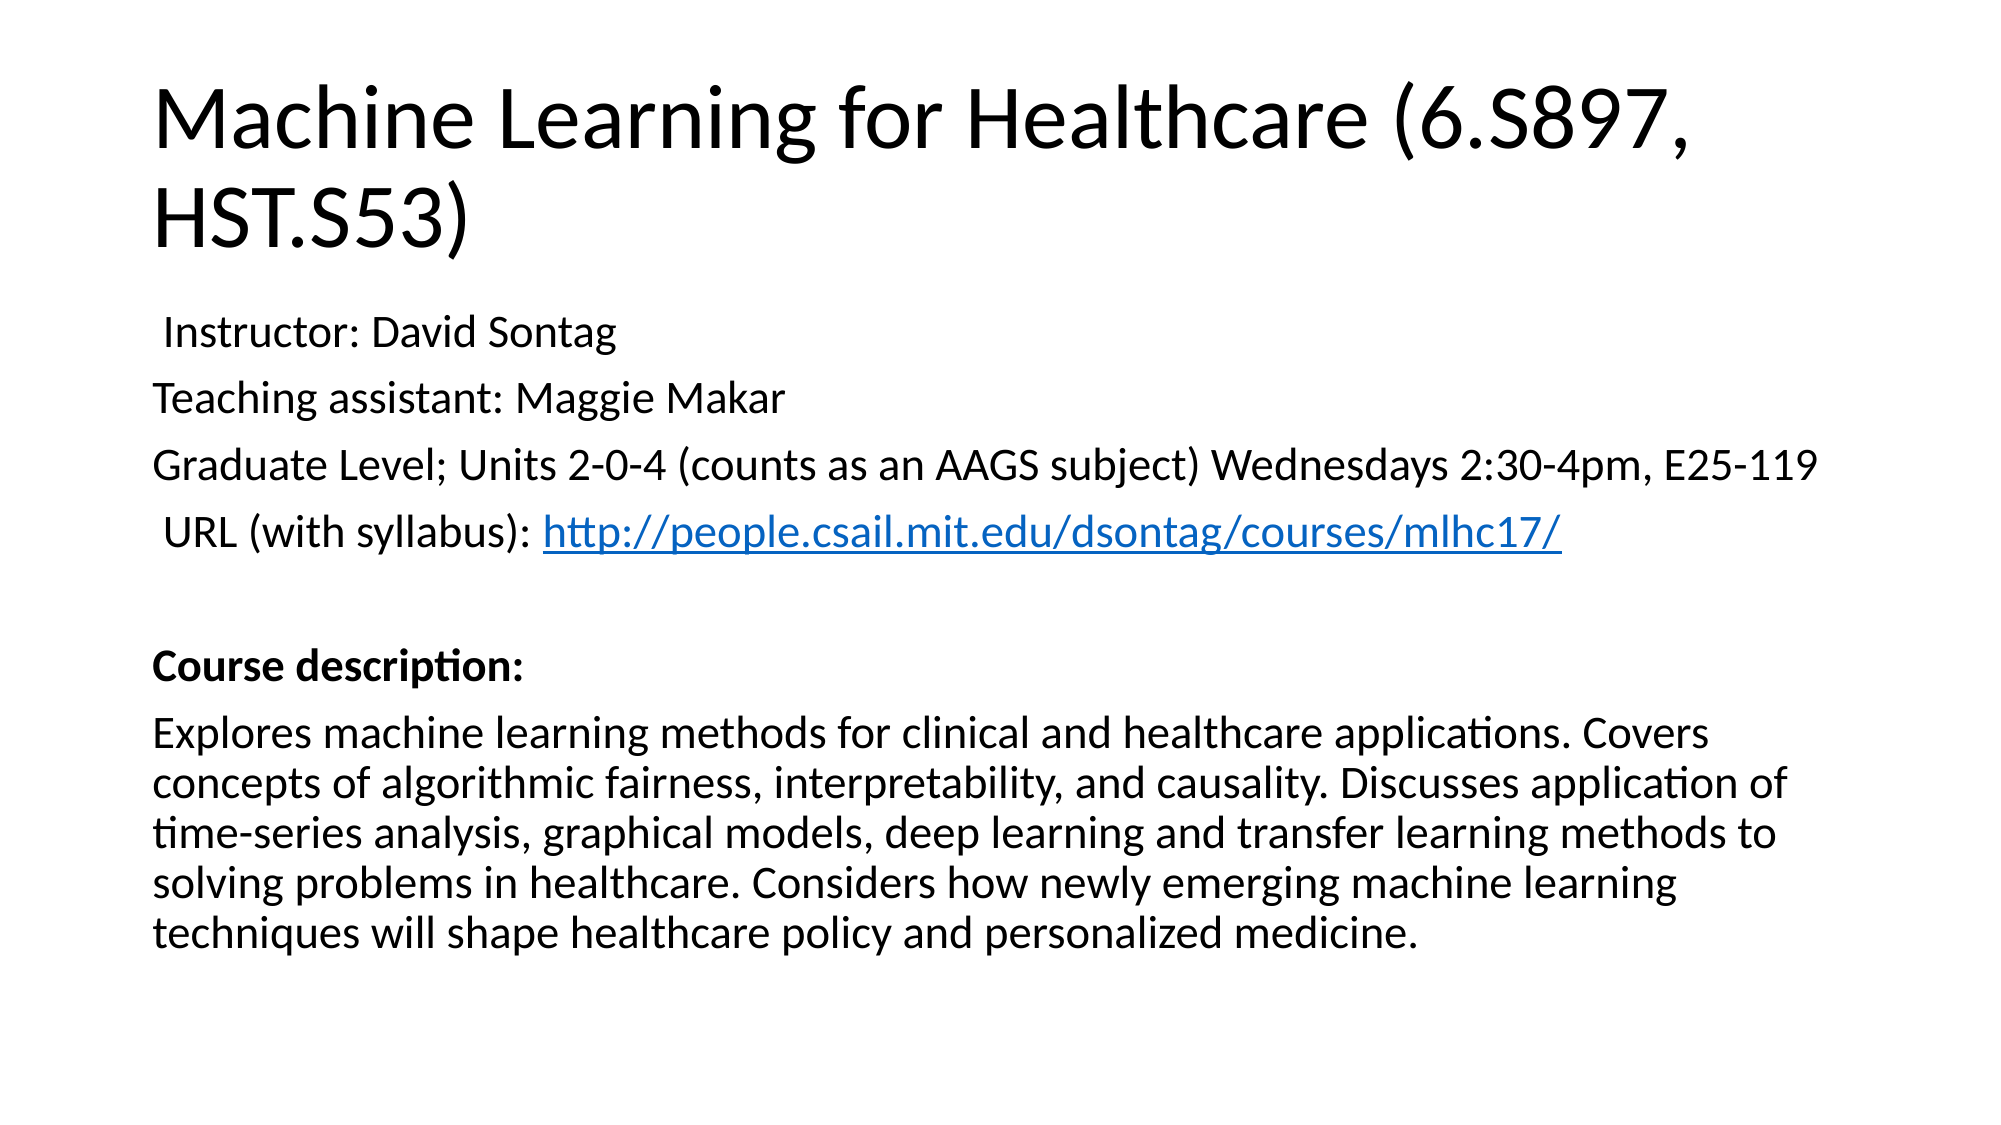

# Machine Learning for Healthcare (6.S897, HST.S53)
 Instructor: David Sontag
Teaching assistant: Maggie Makar
Graduate Level; Units 2-0-4 (counts as an AAGS subject) Wednesdays 2:30-4pm, E25-119
 URL (with syllabus): http://people.csail.mit.edu/dsontag/courses/mlhc17/

Course description:
Explores machine learning methods for clinical and healthcare applications. Covers concepts of algorithmic fairness, interpretability, and causality. Discusses application of time-series analysis, graphical models, deep learning and transfer learning methods to solving problems in healthcare. Considers how newly emerging machine learning techniques will shape healthcare policy and personalized medicine.